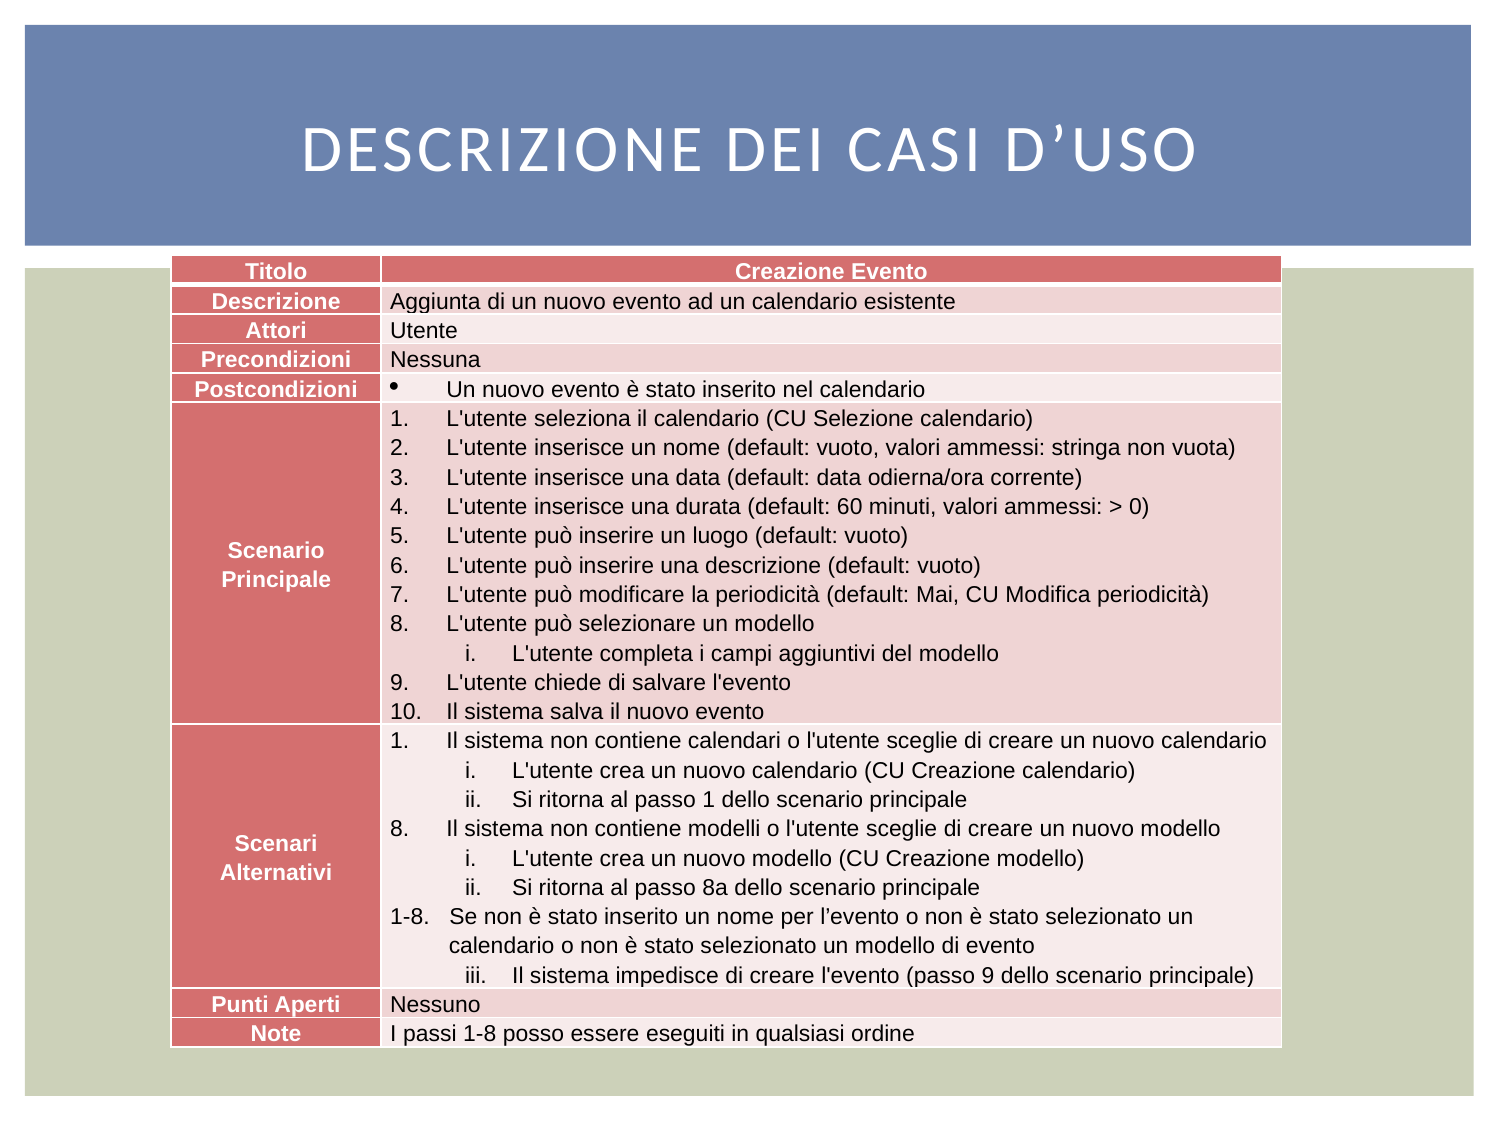

# Descrizione dei casi d’uso
| Titolo | Creazione Evento |
| --- | --- |
| Descrizione | Aggiunta di un nuovo evento ad un calendario esistente |
| Attori | Utente |
| Precondizioni | Nessuna |
| Postcondizioni | Un nuovo evento è stato inserito nel calendario |
| Scenario Principale | L'utente seleziona il calendario (CU Selezione calendario) L'utente inserisce un nome (default: vuoto, valori ammessi: stringa non vuota) L'utente inserisce una data (default: data odierna/ora corrente) L'utente inserisce una durata (default: 60 minuti, valori ammessi: > 0) L'utente può inserire un luogo (default: vuoto) L'utente può inserire una descrizione (default: vuoto) L'utente può modificare la periodicità (default: Mai, CU Modifica periodicità) L'utente può selezionare un modello L'utente completa i campi aggiuntivi del modello L'utente chiede di salvare l'evento Il sistema salva il nuovo evento |
| Scenari Alternativi | Il sistema non contiene calendari o l'utente sceglie di creare un nuovo calendario L'utente crea un nuovo calendario (CU Creazione calendario) Si ritorna al passo 1 dello scenario principale Il sistema non contiene modelli o l'utente sceglie di creare un nuovo modello L'utente crea un nuovo modello (CU Creazione modello) Si ritorna al passo 8a dello scenario principale 1-8. Se non è stato inserito un nome per l’evento o non è stato selezionato un calendario o non è stato selezionato un modello di evento Il sistema impedisce di creare l'evento (passo 9 dello scenario principale) |
| Punti Aperti | Nessuno |
| Note | I passi 1-8 posso essere eseguiti in qualsiasi ordine |